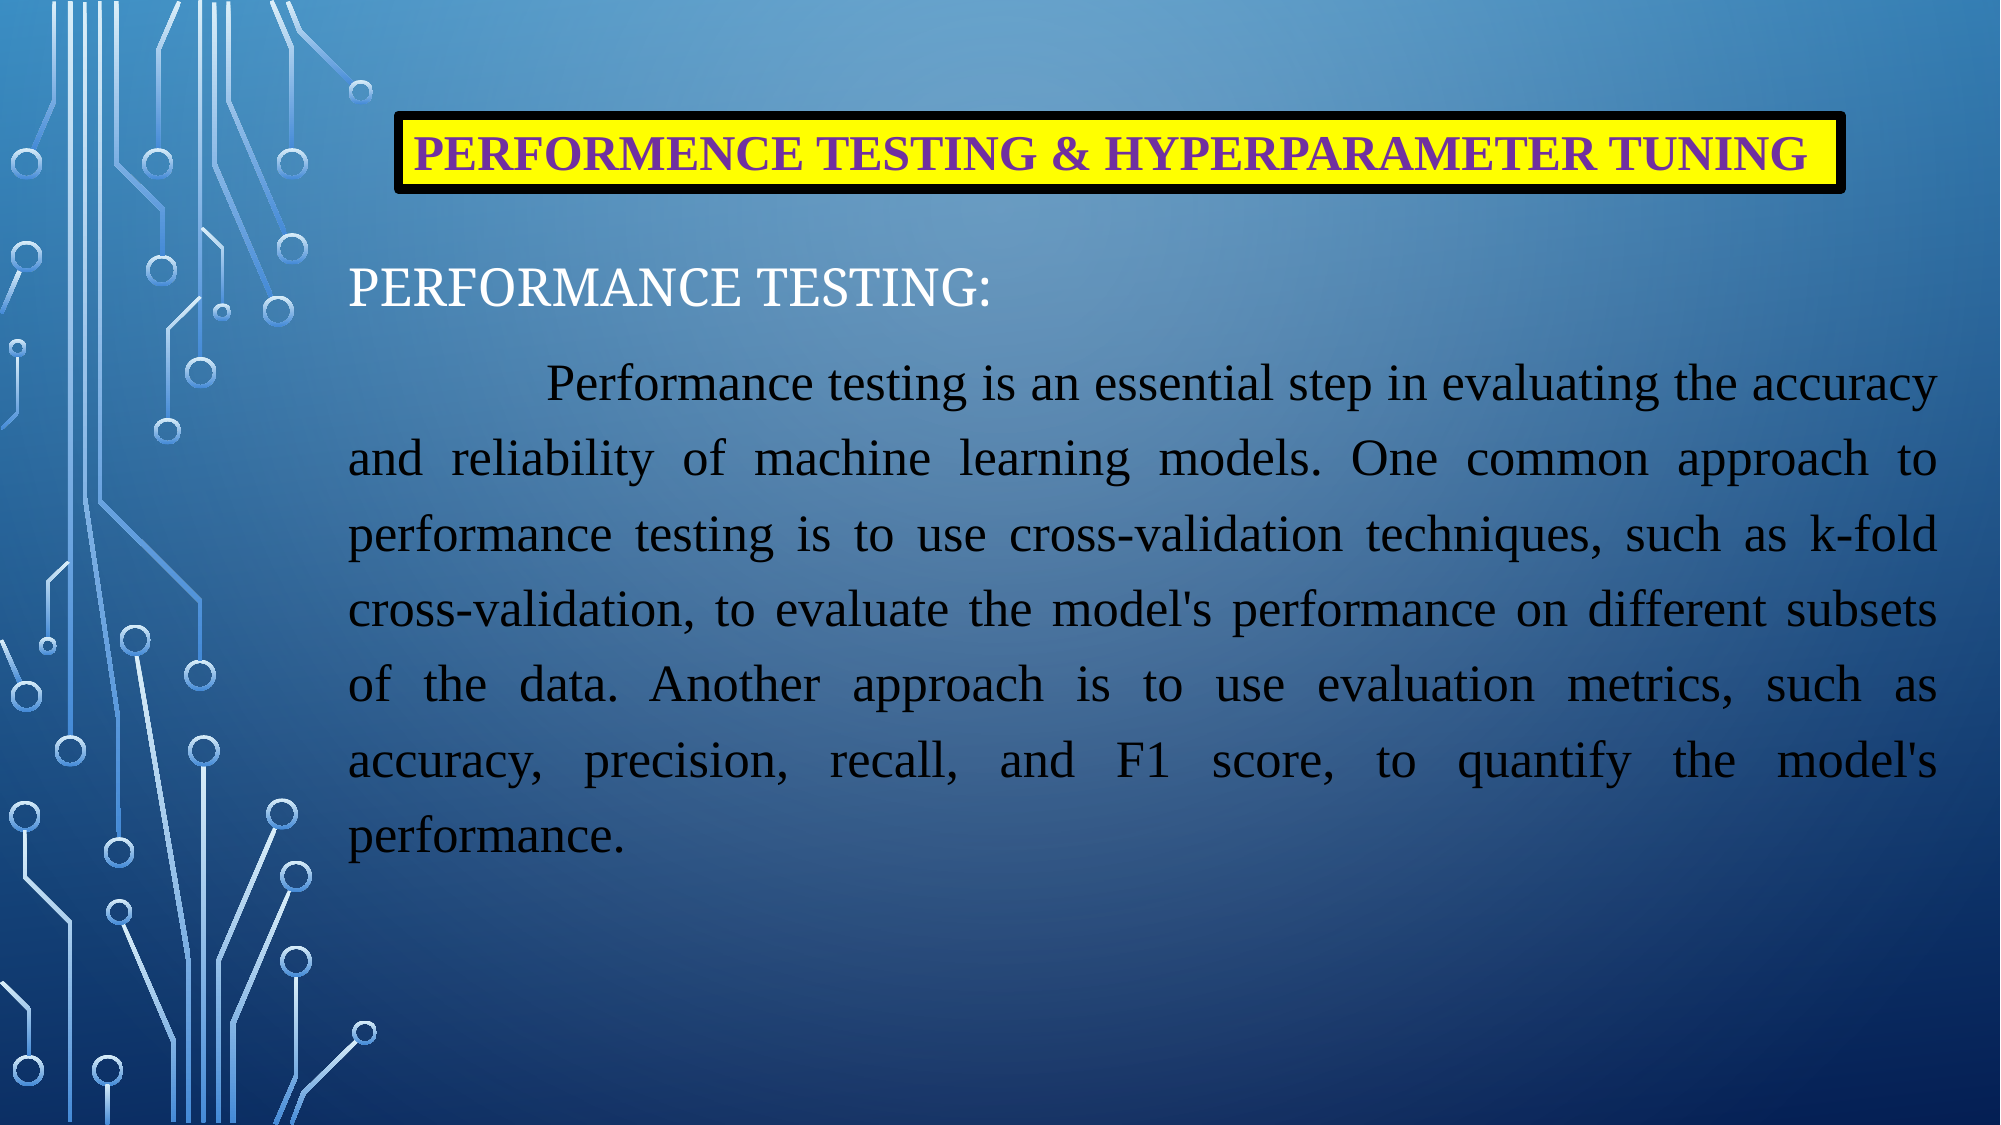

# PERFORMENCE TESTING & HYPERPARAMETER TUNING

PERFORMANCE TESTING:
              Performance testing is an essential step in evaluating the accuracy and reliability of machine learning models. One common approach to performance testing is to use cross-validation techniques, such as k-fold cross-validation, to evaluate the model's performance on different subsets of the data. Another approach is to use evaluation metrics, such as accuracy, precision, recall, and F1 score, to quantify the model's performance.